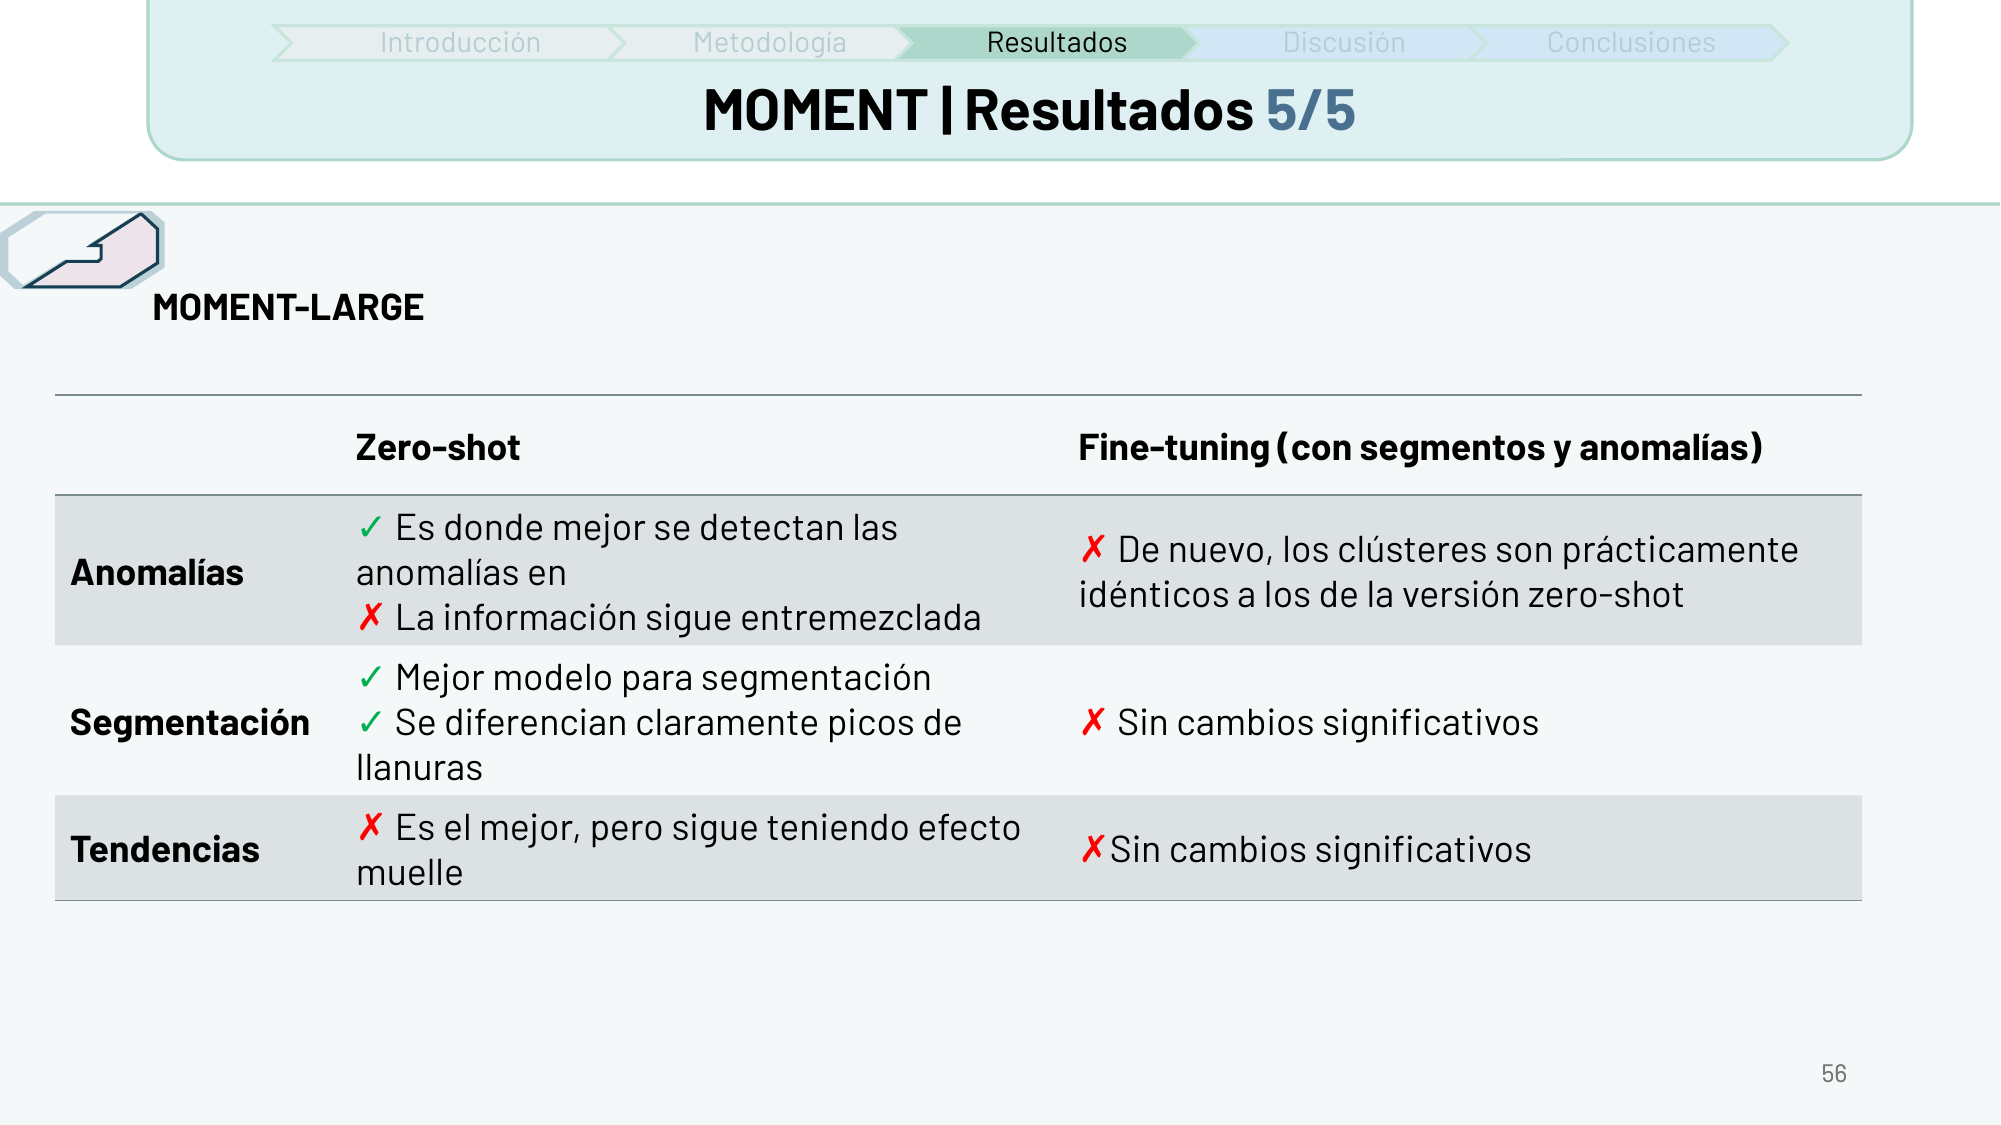

MOMENT | Resultados 5/5
Introducción
Metodología
Resultados
Discusión
Conclusiones

MOMENT-LARGE

|  | Zero-shot | Fine-tuning (con segmentos y anomalías) |
| --- | --- | --- |
| Anomalías | ✓ Es donde mejor se detectan las anomalías en ✗ La información sigue entremezclada | ✗ De nuevo, los clústeres son prácticamente idénticos a los de la versión zero-shot |
| Segmentación | ✓ Mejor modelo para segmentación ✓ Se diferencian claramente picos de llanuras | ✗ Sin cambios significativos |
| Tendencias | ✗ Es el mejor, pero sigue teniendo efecto muelle | ✗Sin cambios significativos |
56
56